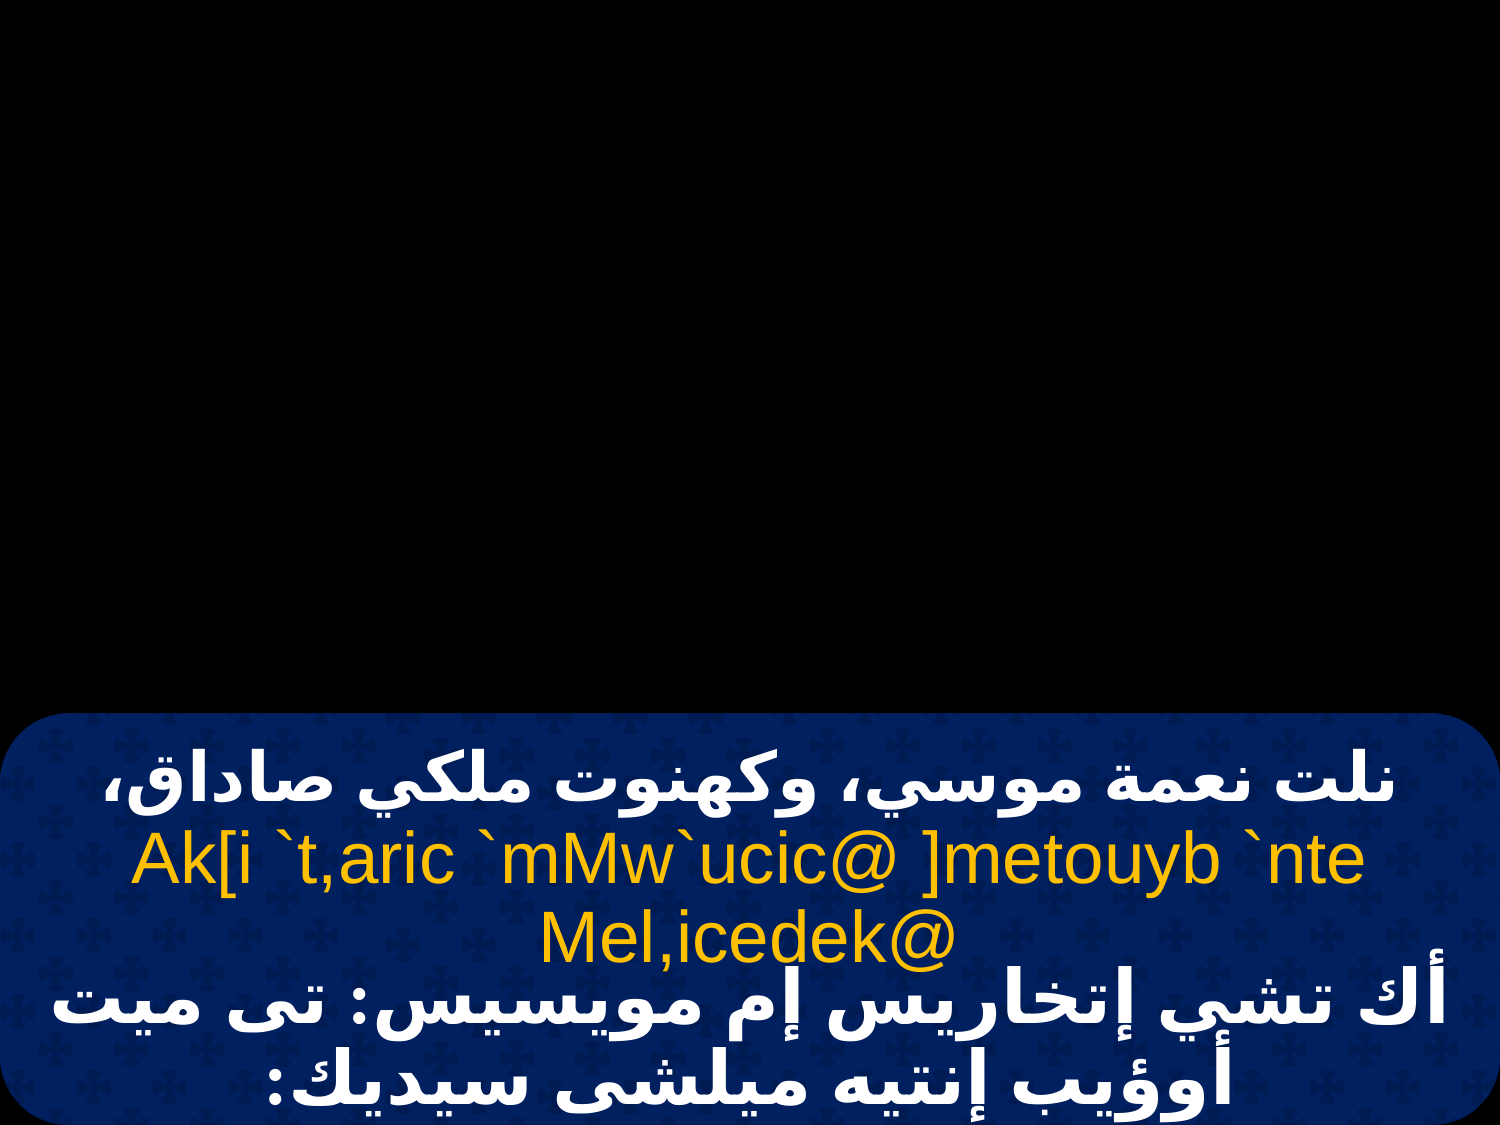

# نلت نعمة موسي، وكهنوت ملكي صاداق،
Ak[i `t,aric `mMw`ucic@ ]metouyb `nte Mel,icedek@
أك تشي إتخاريس إم مويسيس: تى ميت أوؤيب إنتيه ميلشى سيديك: